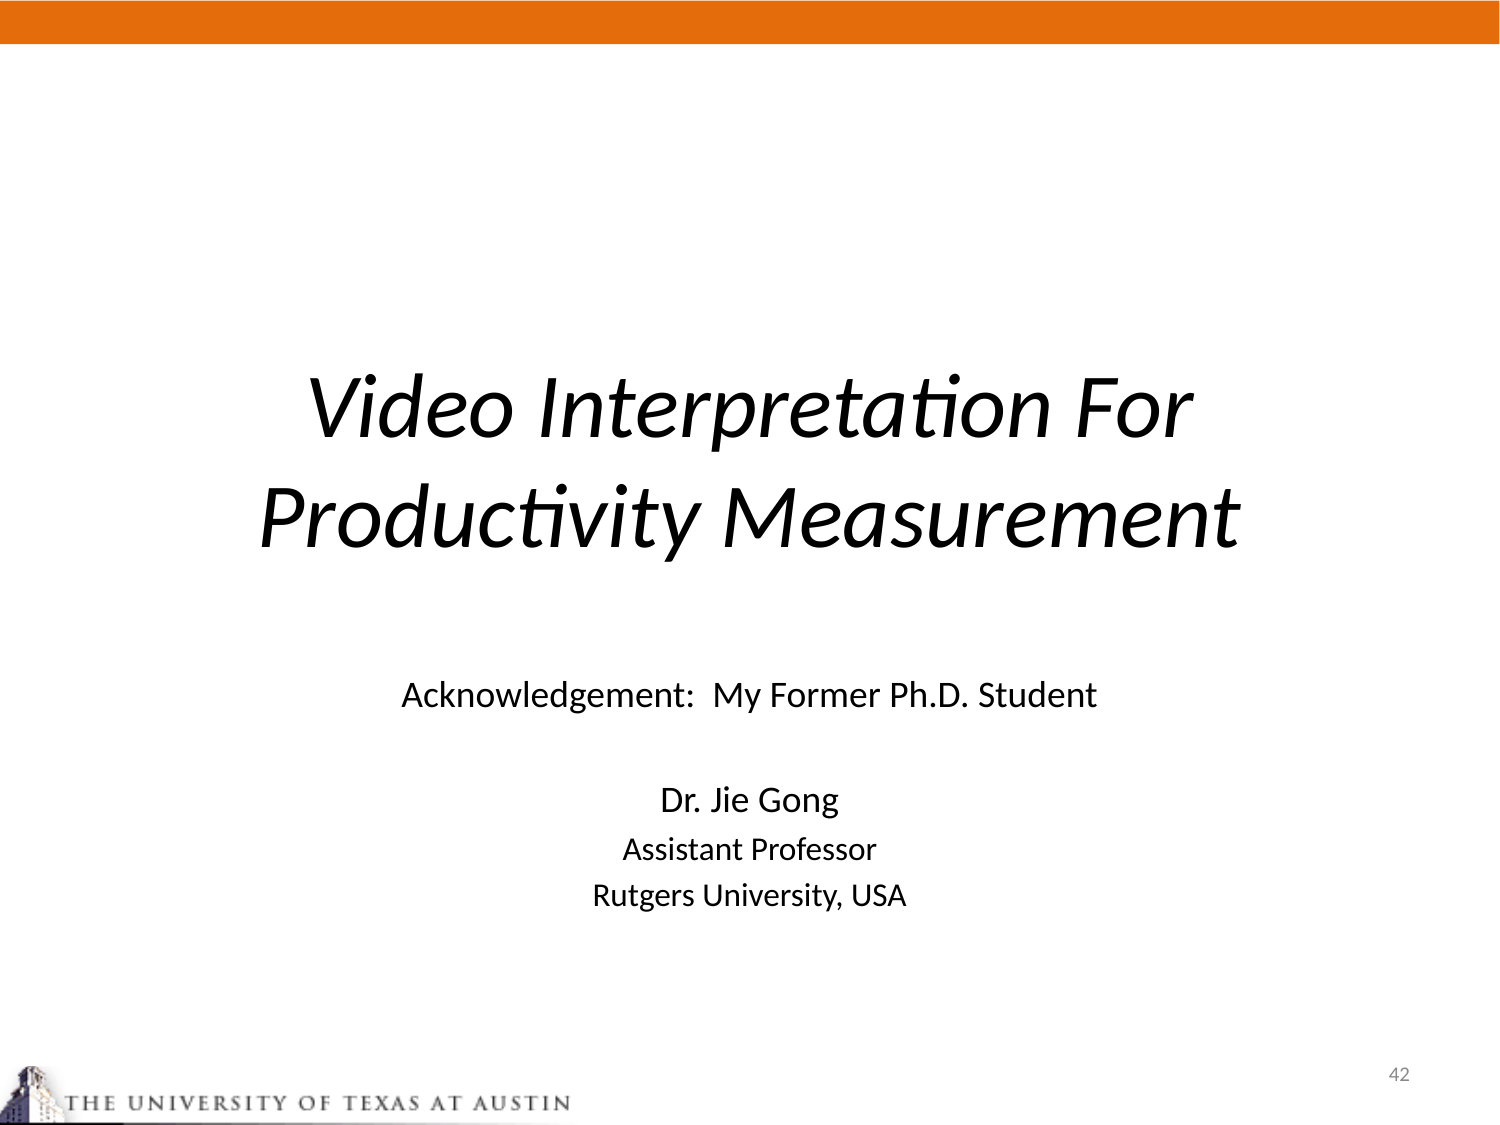

# Video Interpretation For Productivity Measurement
Acknowledgement:  My Former Ph.D. Student

Dr. Jie Gong
Assistant Professor
Rutgers University, USA

42